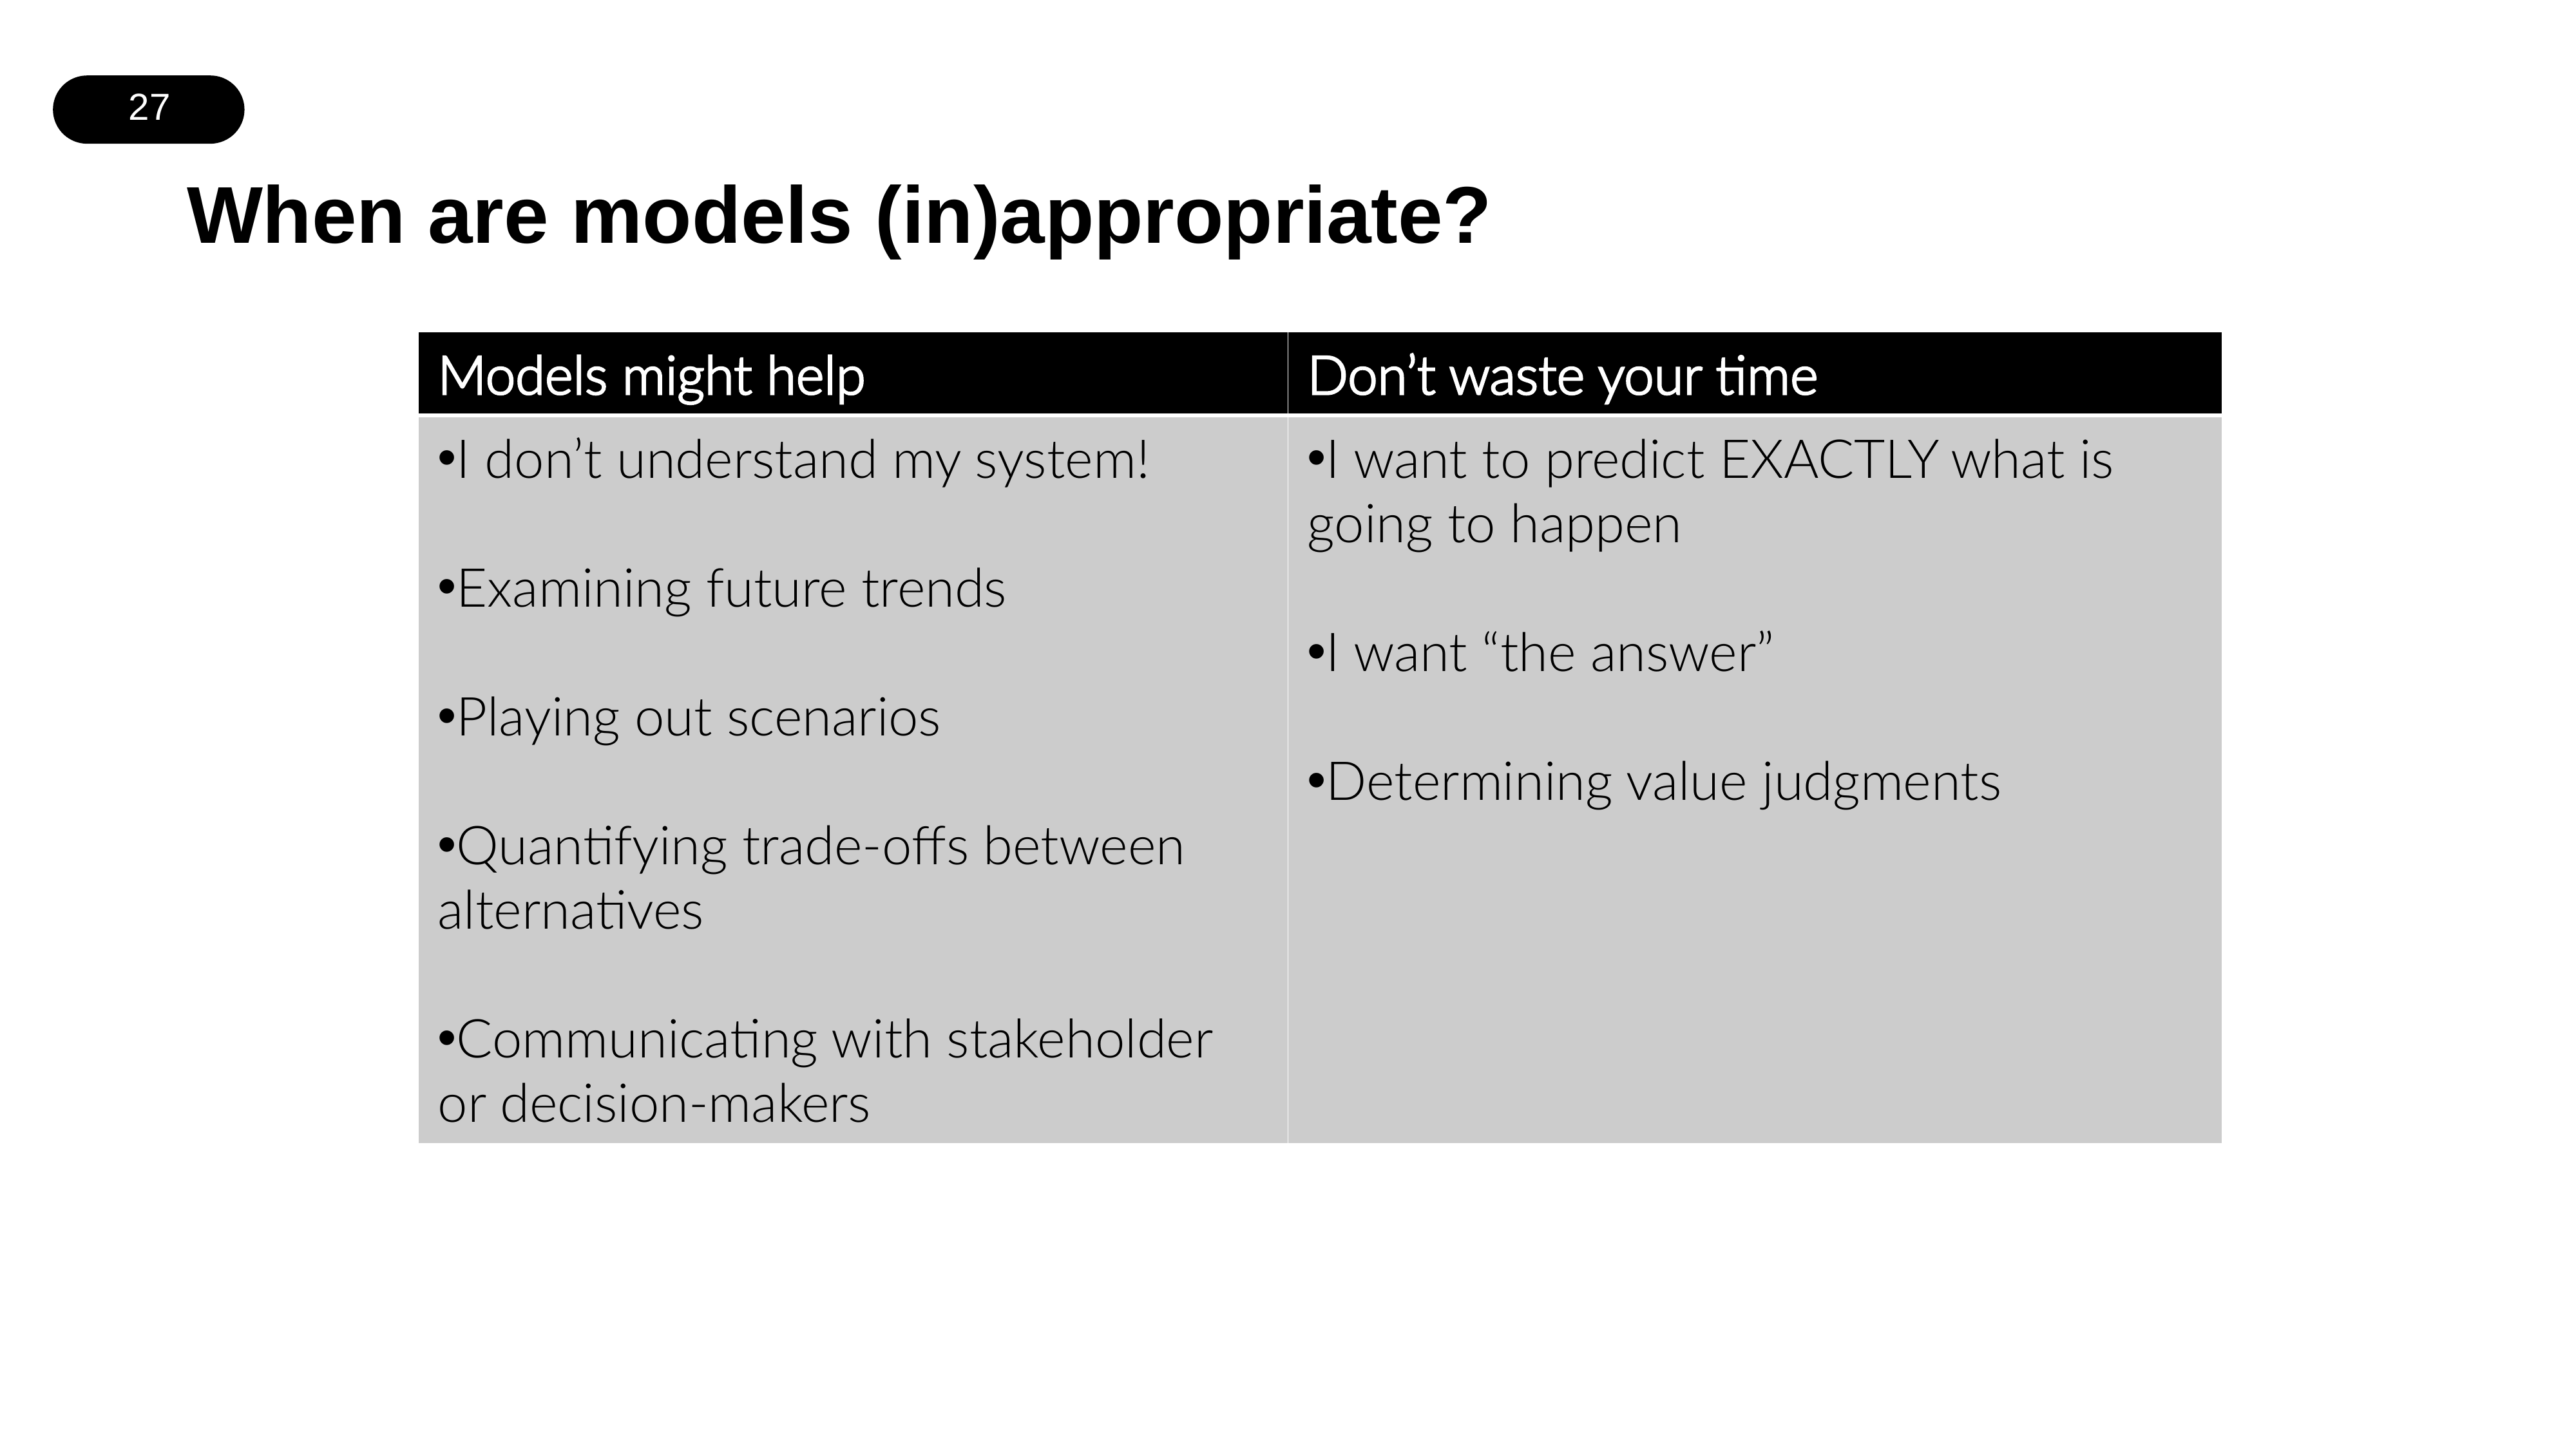

# When are models (in)appropriate?
| Models might help | Don’t waste your time |
| --- | --- |
| I don’t understand my system! Examining future trends Playing out scenarios Quantifying trade-offs between alternatives Communicating with stakeholder or decision-makers | I want to predict EXACTLY what is going to happen I want “the answer” Determining value judgments |